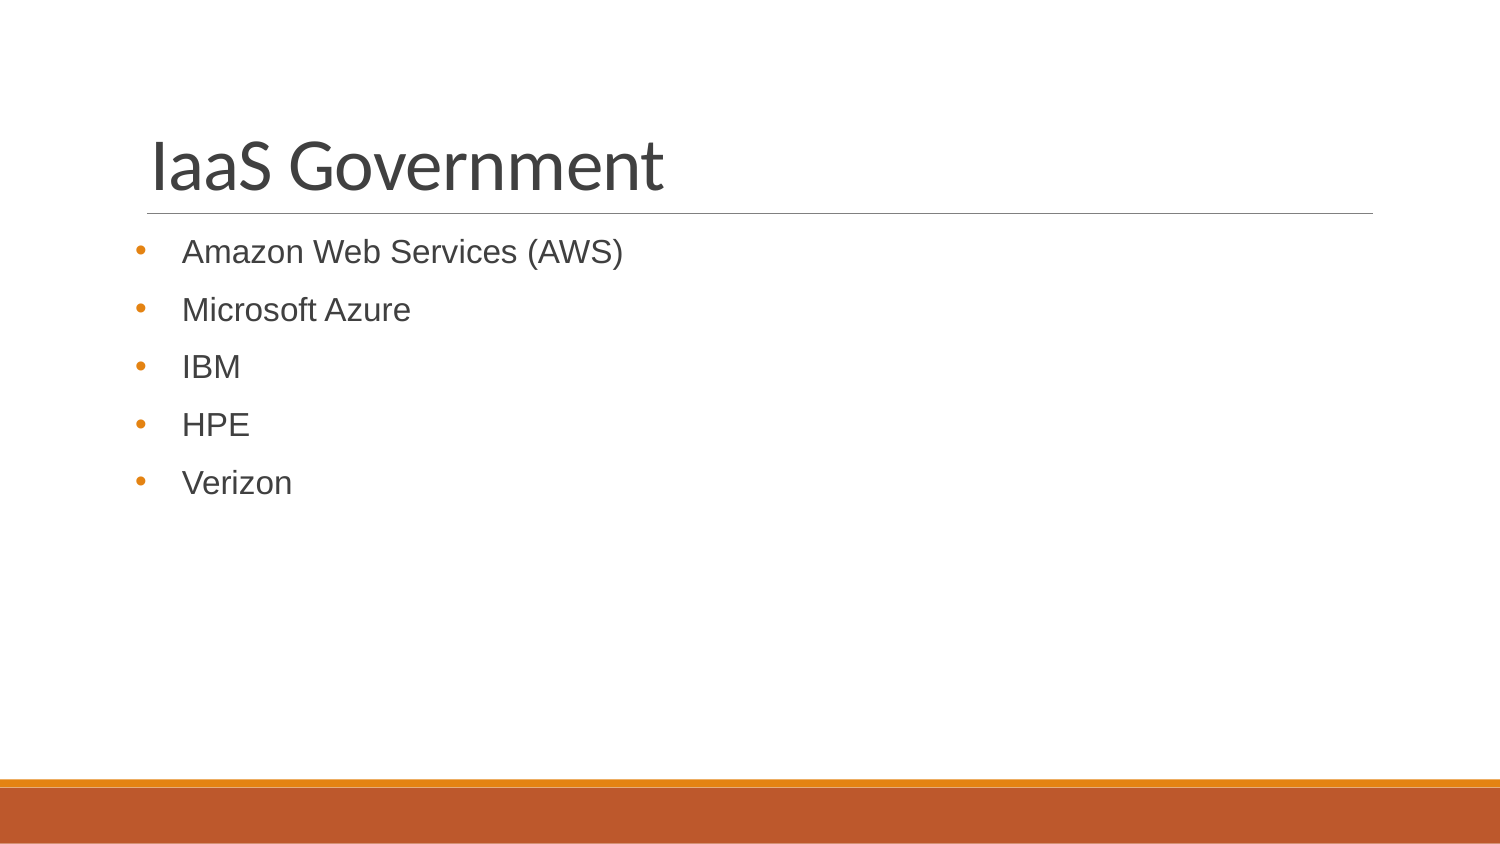

# IaaS Government
Amazon Web Services (AWS)
Microsoft Azure
IBM
HPE
Verizon